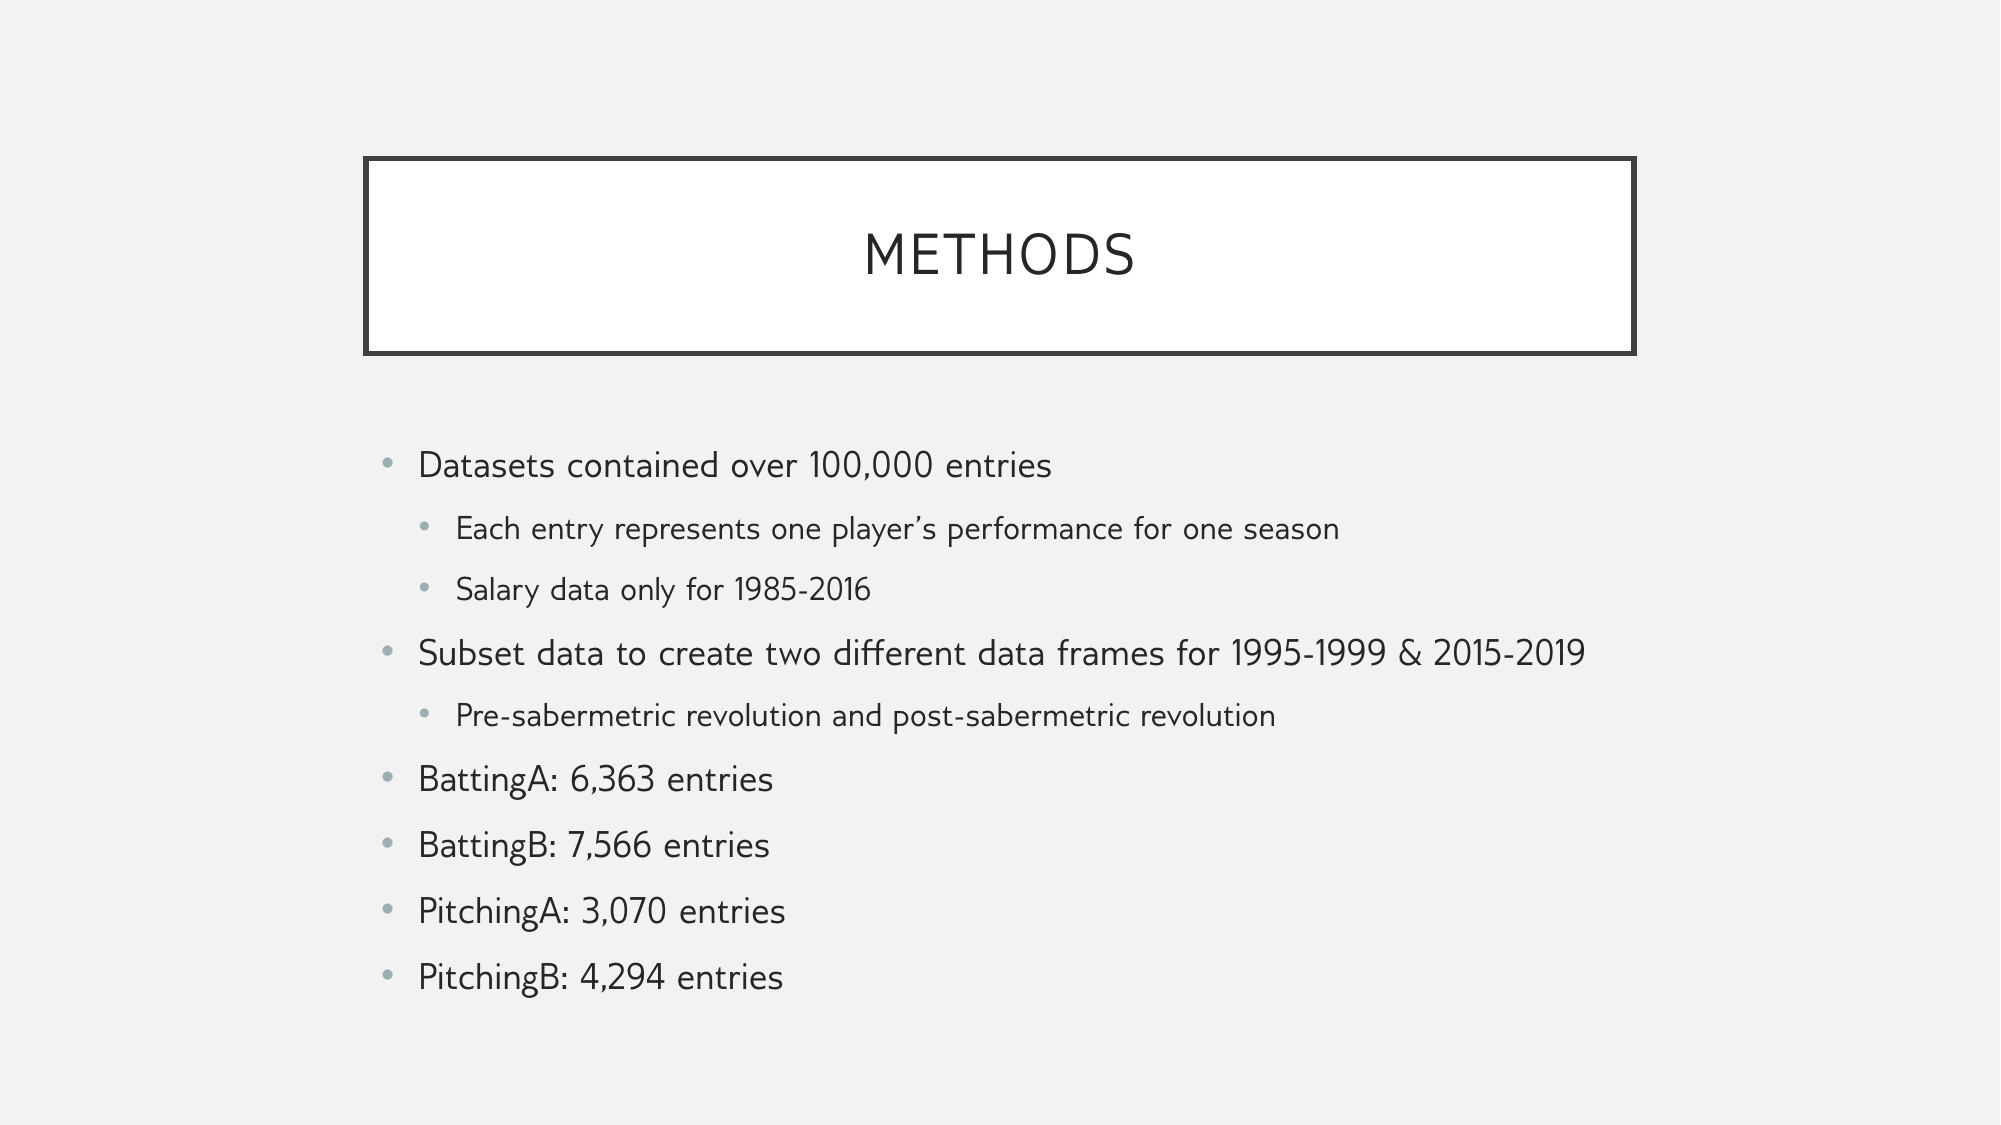

# Methods
Datasets contained over 100,000 entries
Each entry represents one player’s performance for one season
Salary data only for 1985-2016
Subset data to create two different data frames for 1995-1999 & 2015-2019
Pre-sabermetric revolution and post-sabermetric revolution
BattingA: 6,363 entries
BattingB: 7,566 entries
PitchingA: 3,070 entries
PitchingB: 4,294 entries